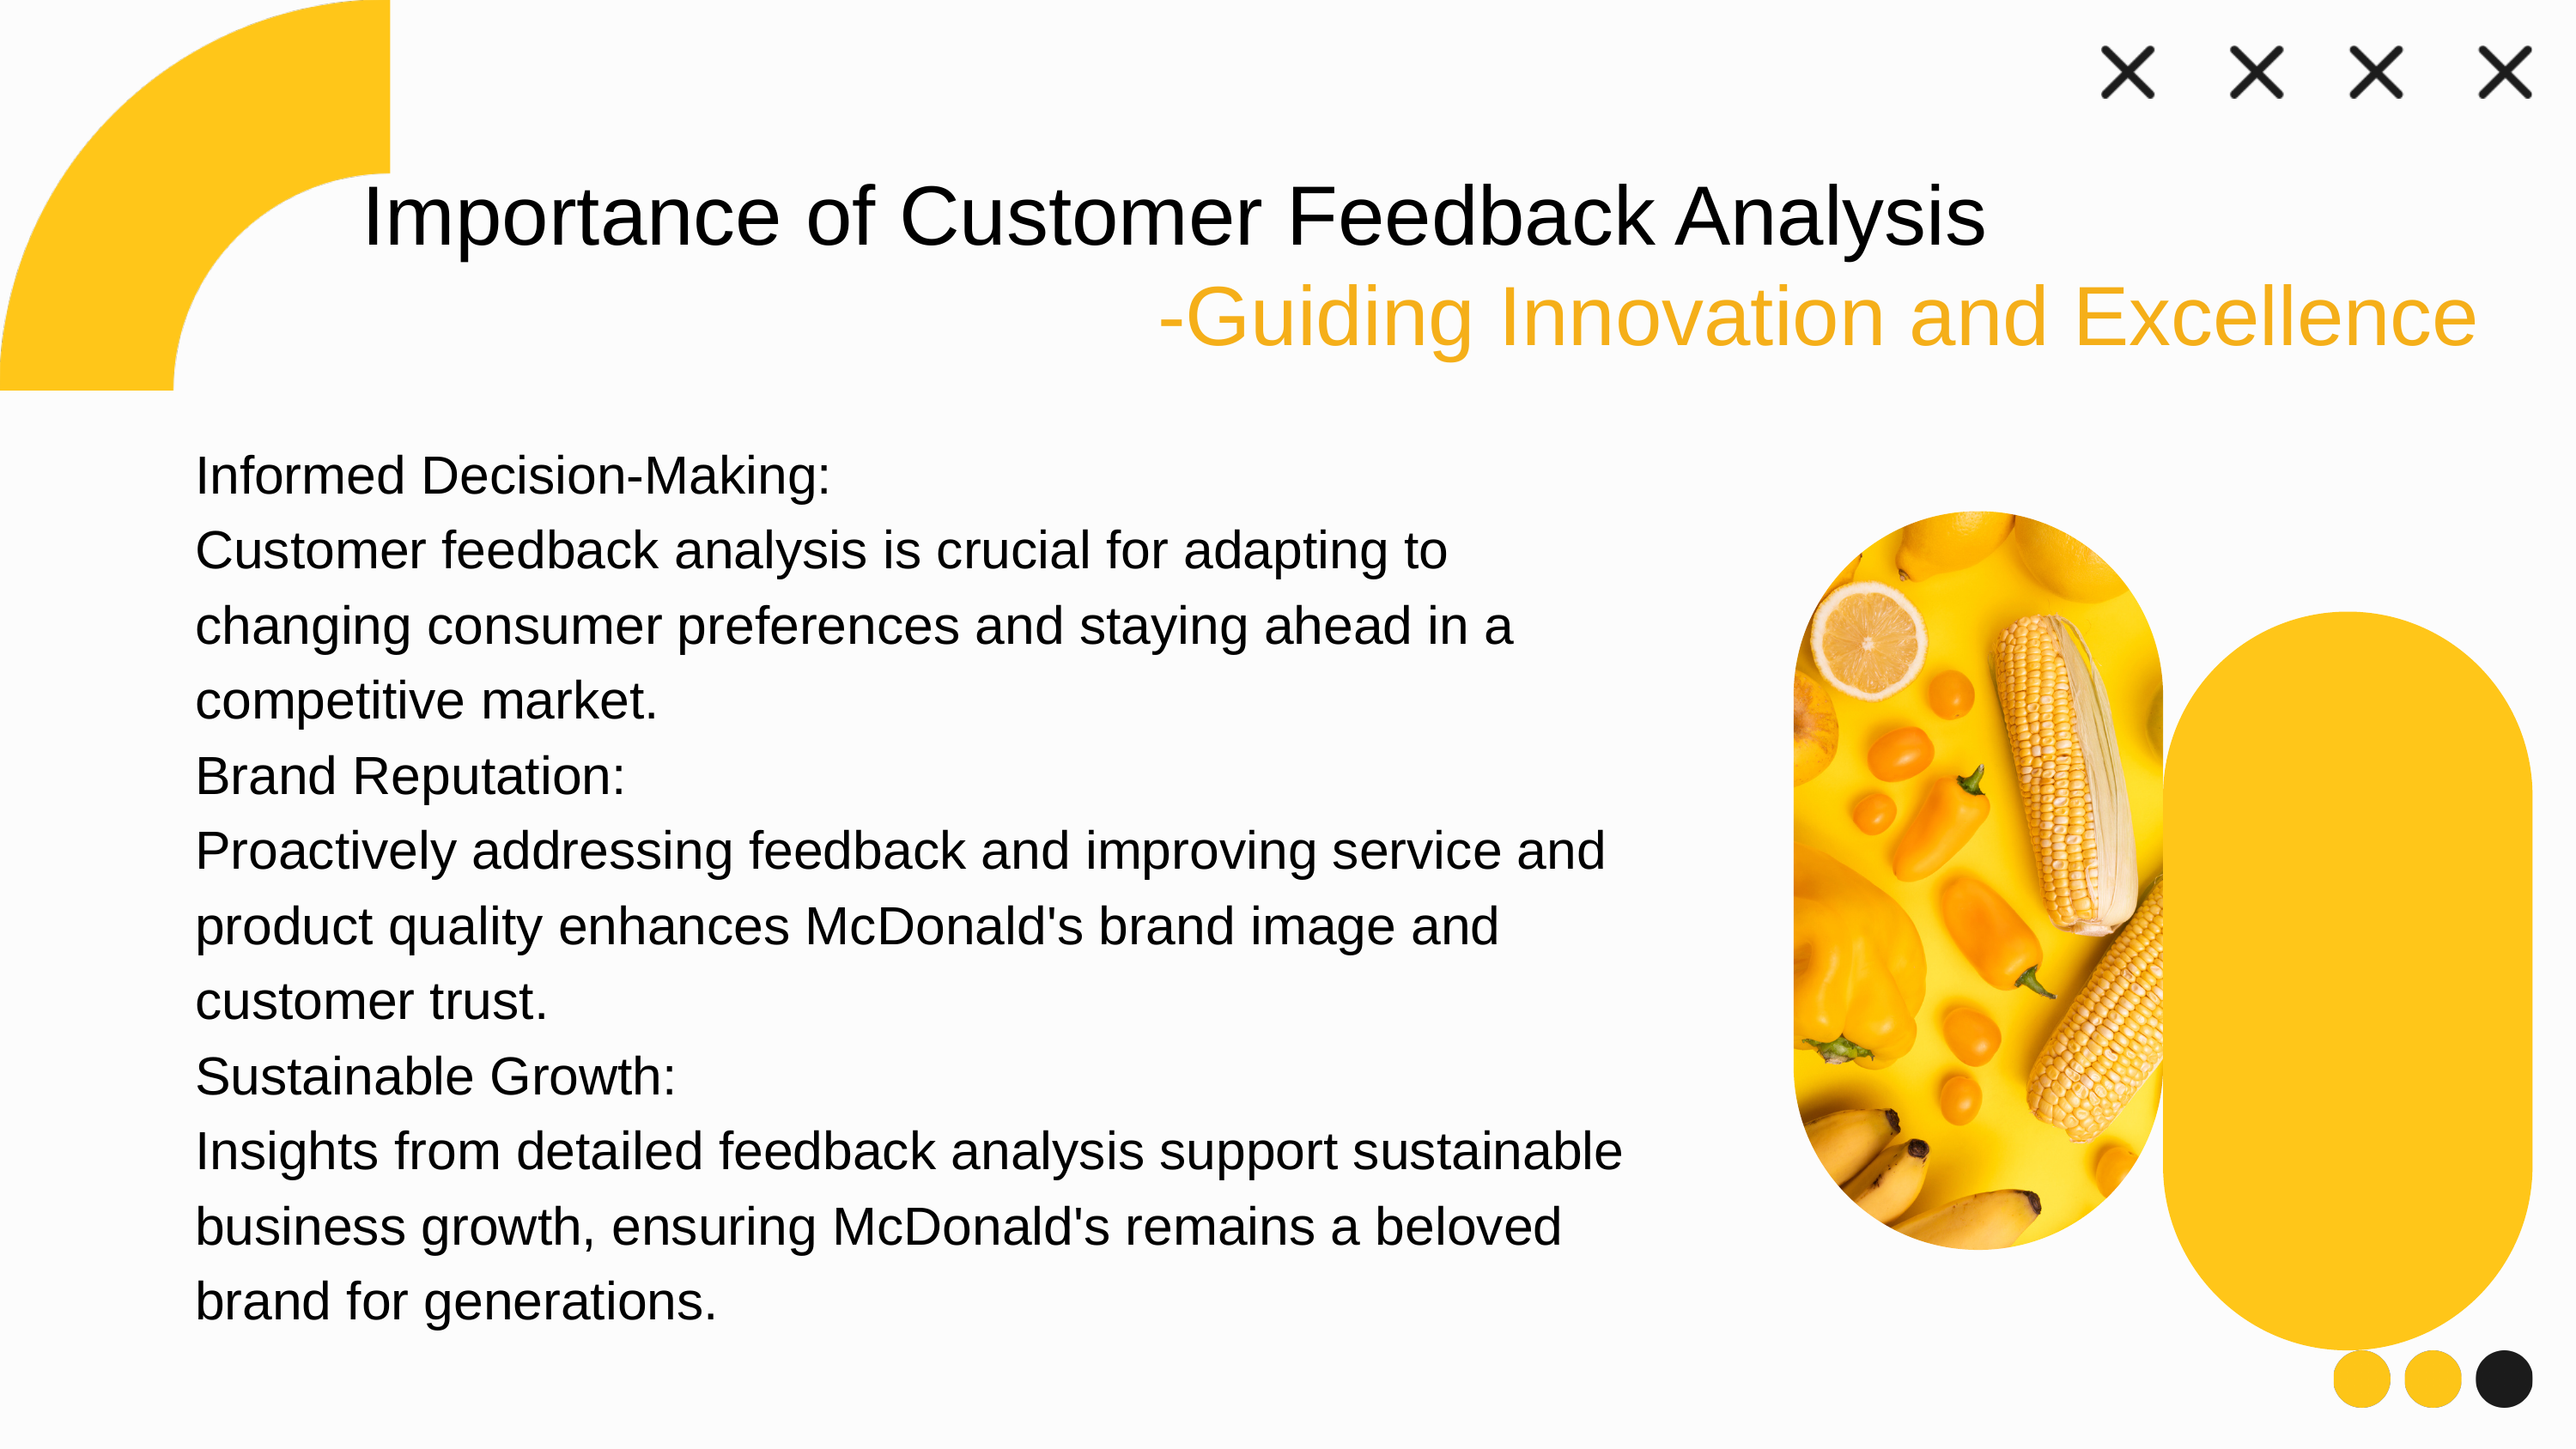

Importance of Customer Feedback Analysis
                                  -Guiding Innovation and Excellence
Informed Decision-Making:
Customer feedback analysis is crucial for adapting to changing consumer preferences and staying ahead in a competitive market.
Brand Reputation:
Proactively addressing feedback and improving service and product quality enhances McDonald's brand image and customer trust.
Sustainable Growth:
Insights from detailed feedback analysis support sustainable business growth, ensuring McDonald's remains a beloved brand for generations.